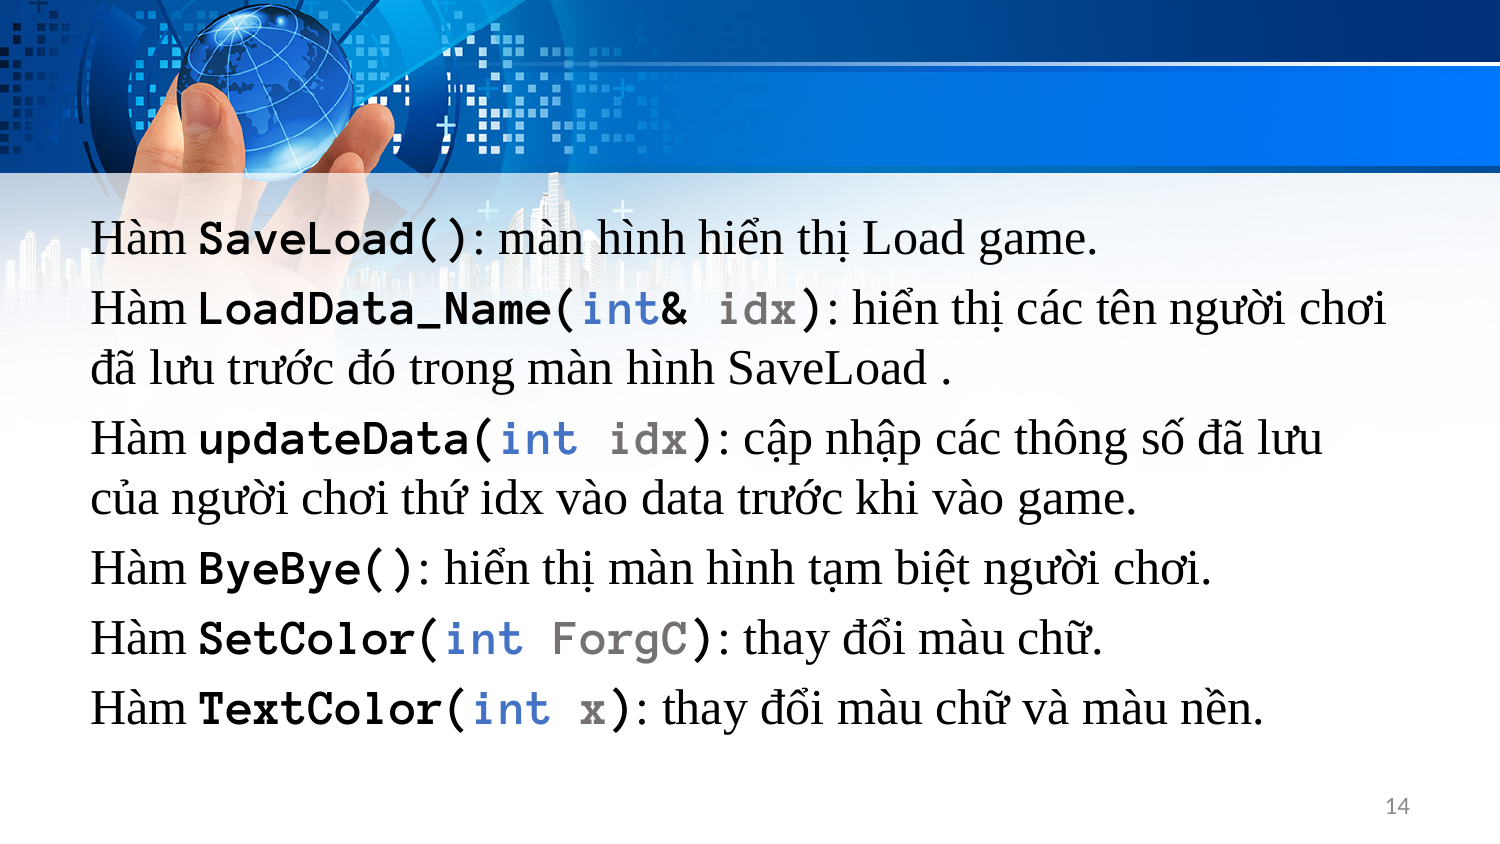

Hàm SaveLoad(): màn hình hiển thị Load game.
Hàm LoadData_Name(int& idx): hiển thị các tên người chơi đã lưu trước đó trong màn hình SaveLoad .
Hàm updateData(int idx): cập nhập các thông số đã lưu của người chơi thứ idx vào data trước khi vào game.
Hàm ByeBye(): hiển thị màn hình tạm biệt người chơi.
Hàm SetColor(int ForgC): thay đổi màu chữ.
Hàm TextColor(int x): thay đổi màu chữ và màu nền.
14